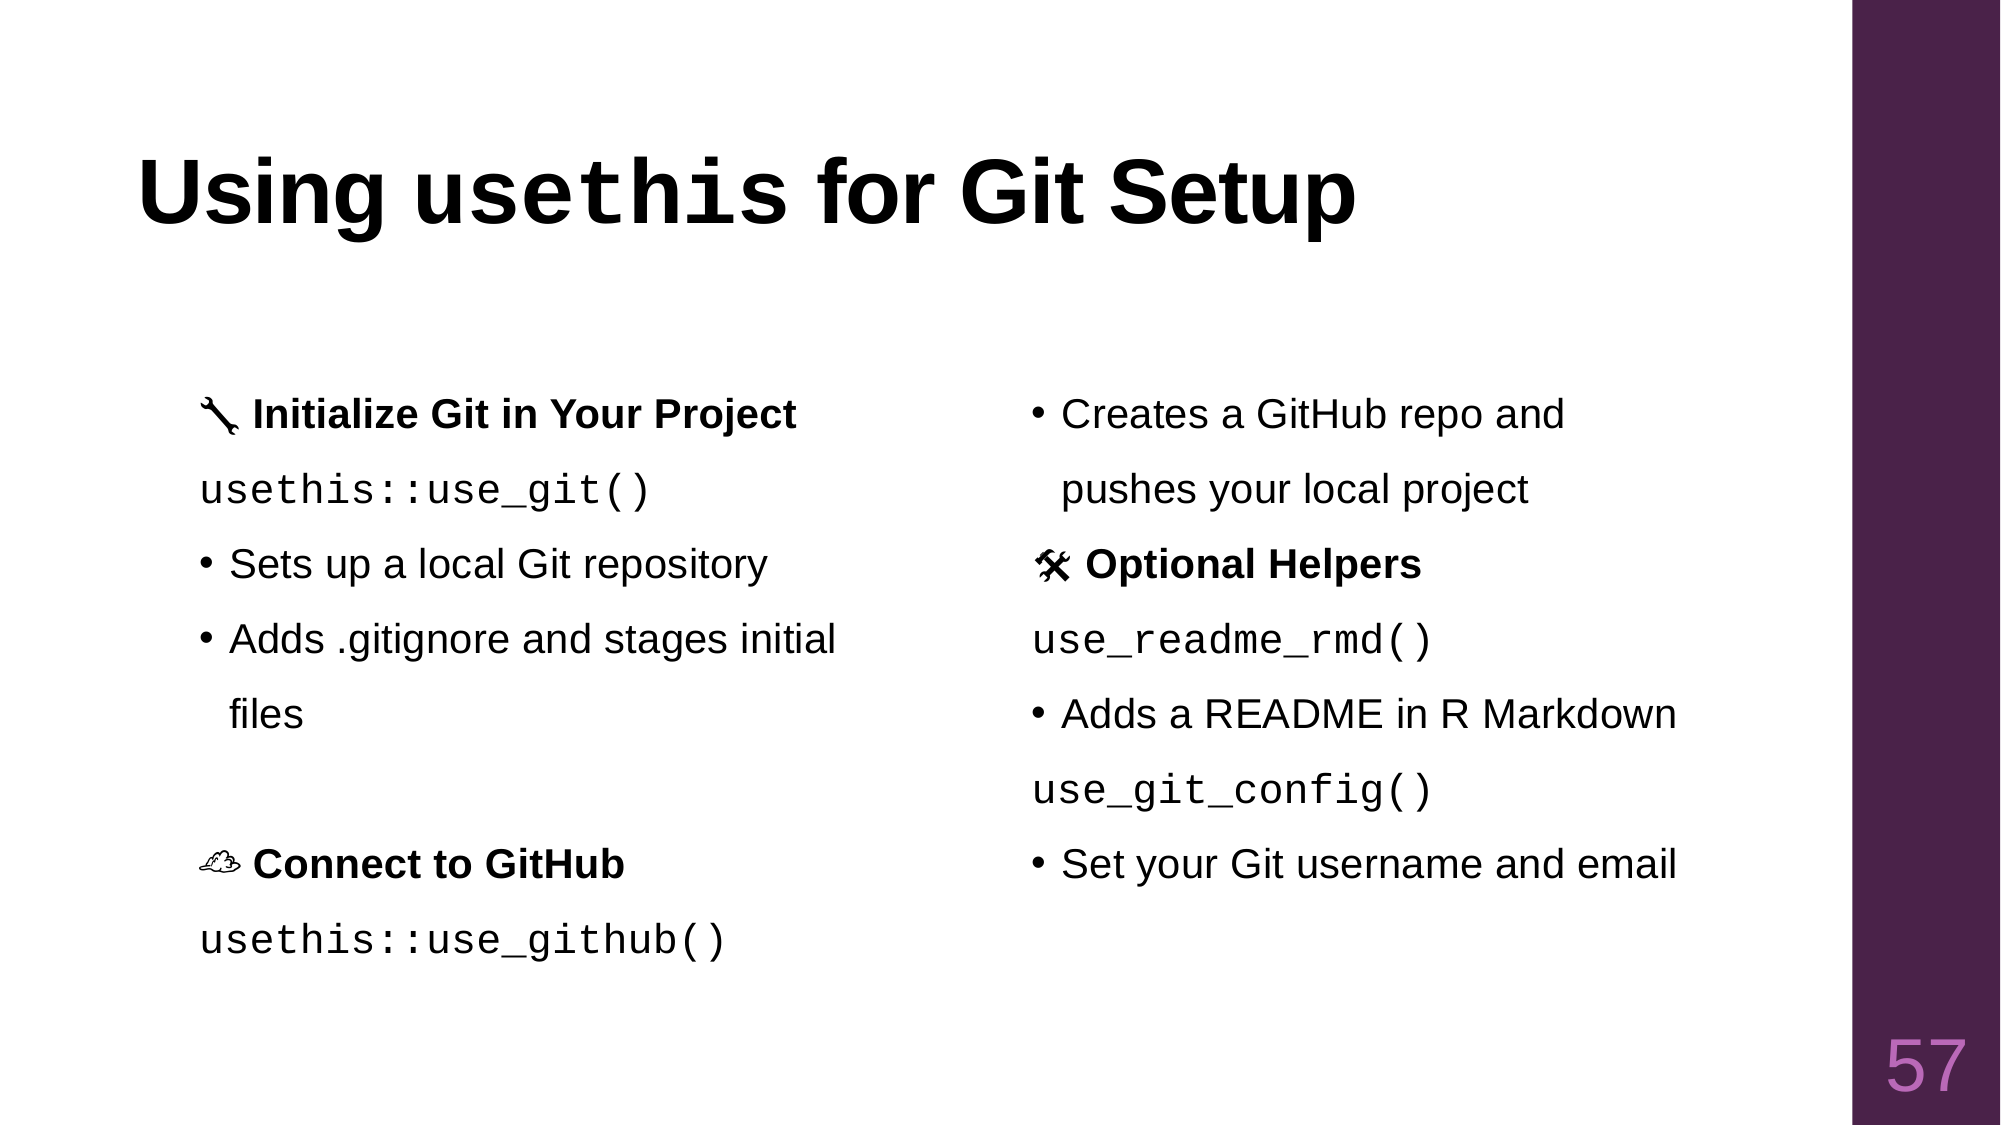

# Using usethis for Git Setup
🔧 Initialize Git in Your Project
usethis::use_git()
Sets up a local Git repository
Adds .gitignore and stages initial files

☁️ Connect to GitHub
usethis::use_github()
Creates a GitHub repo and pushes your local project
🛠️ Optional Helpers
use_readme_rmd()
Adds a README in R Markdown
use_git_config()
Set your Git username and email
57